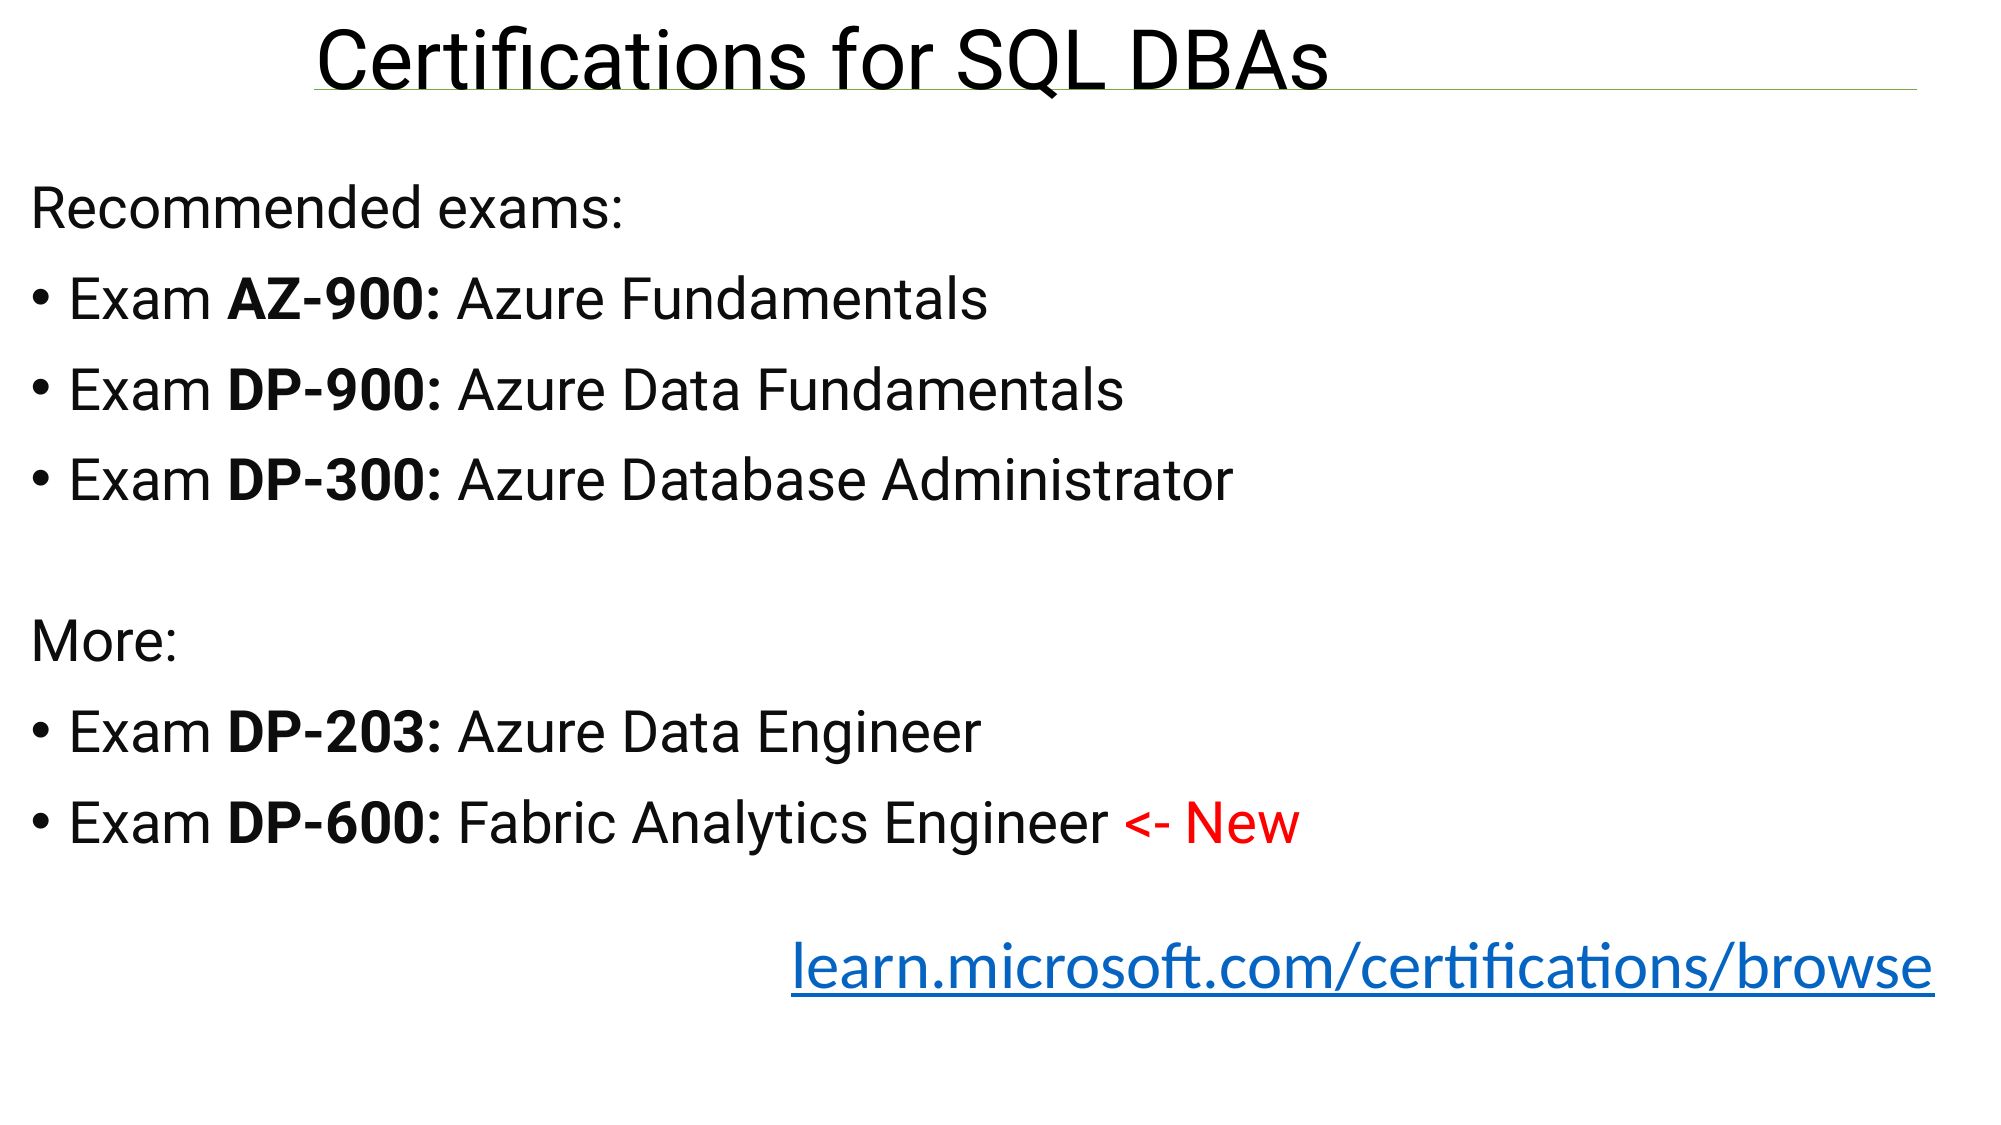

# Certifications for SQL DBAs
Recommended exams:
Exam AZ-900: Azure Fundamentals
Exam DP-900: Azure Data Fundamentals
Exam DP-300: Azure Database Administrator
More:
Exam DP-203: Azure Data Engineer
Exam DP-600: Fabric Analytics Engineer <- New

learn.microsoft.com/certifications/browse